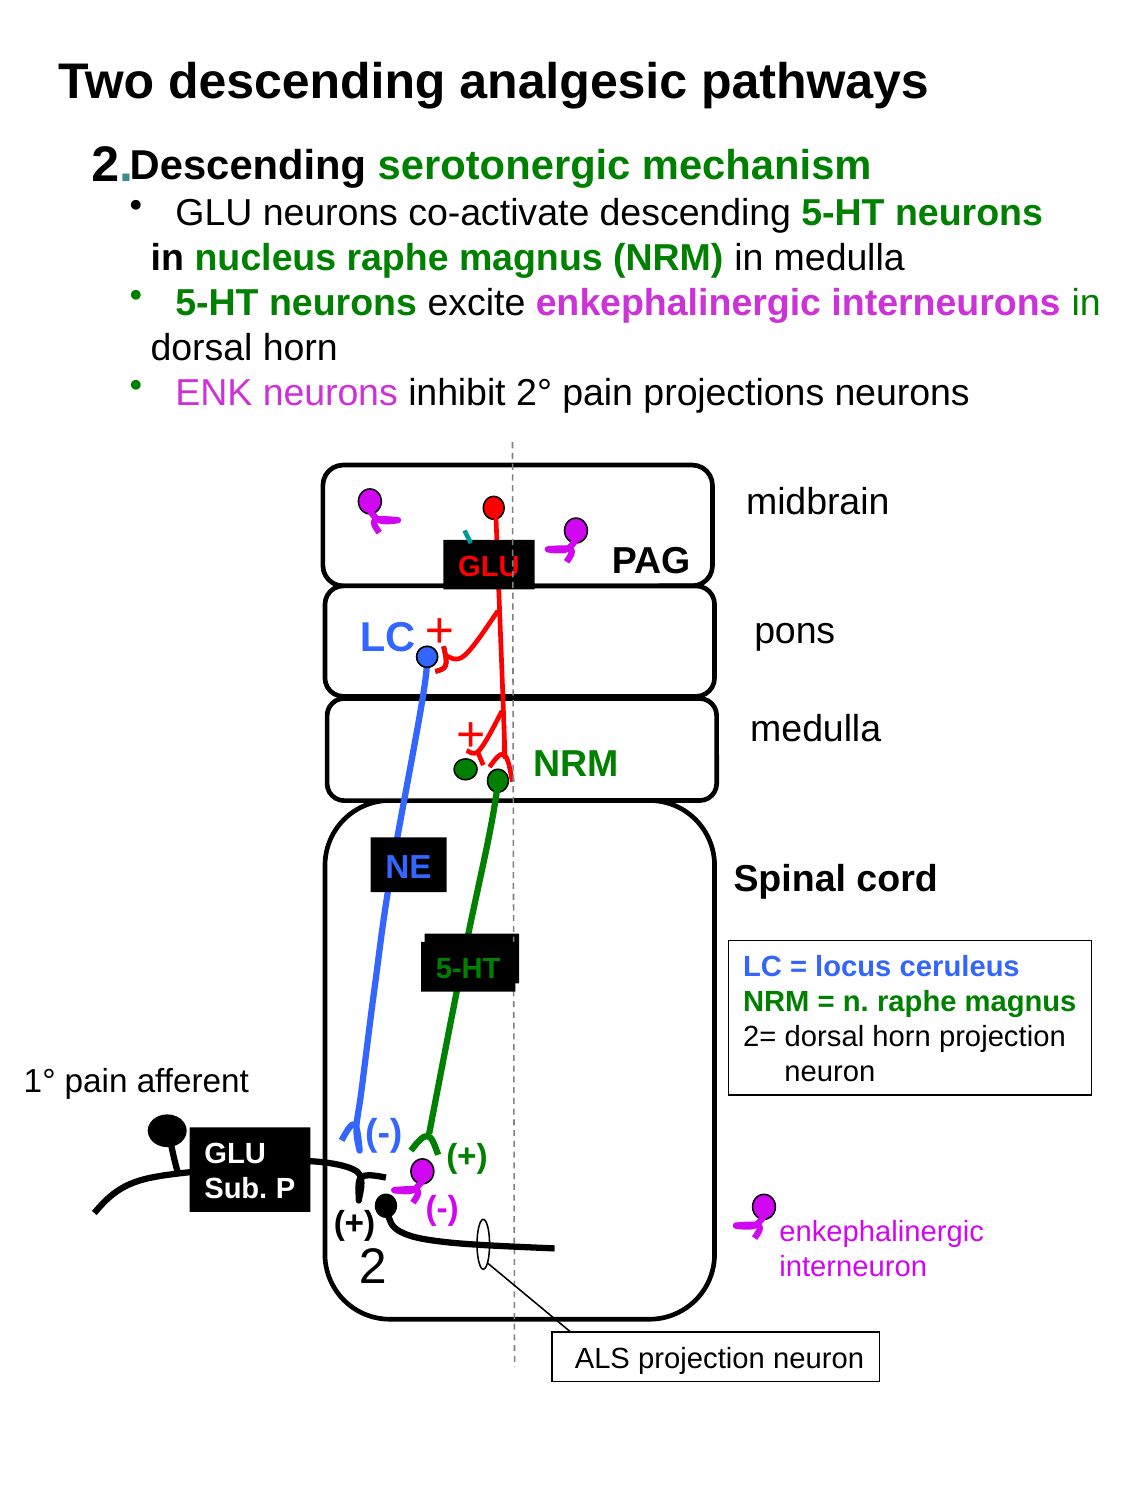

Two descending analgesic pathways
2.
Descending serotonergic mechanism
 GLU neurons co-activate descending 5-HT neurons
  in nucleus raphe magnus (NRM) in medulla
 5-HT neurons excite enkephalinergic interneurons in
  dorsal horn
 ENK neurons inhibit 2° pain projections neurons

 midbrain

PAG
GLU

+
 pons
LC

+
 medulla

NRM

NE
Spinal cord
5-HT
LC = locus ceruleus
NRM = n. raphe magnus
2= dorsal horn projection
     neuron
5-HT

1° pain afferent
(-)

(+)
GLU
Sub. P

(-)
(+)

enkephalinergic
interneuron

2

 ALS projection neuron